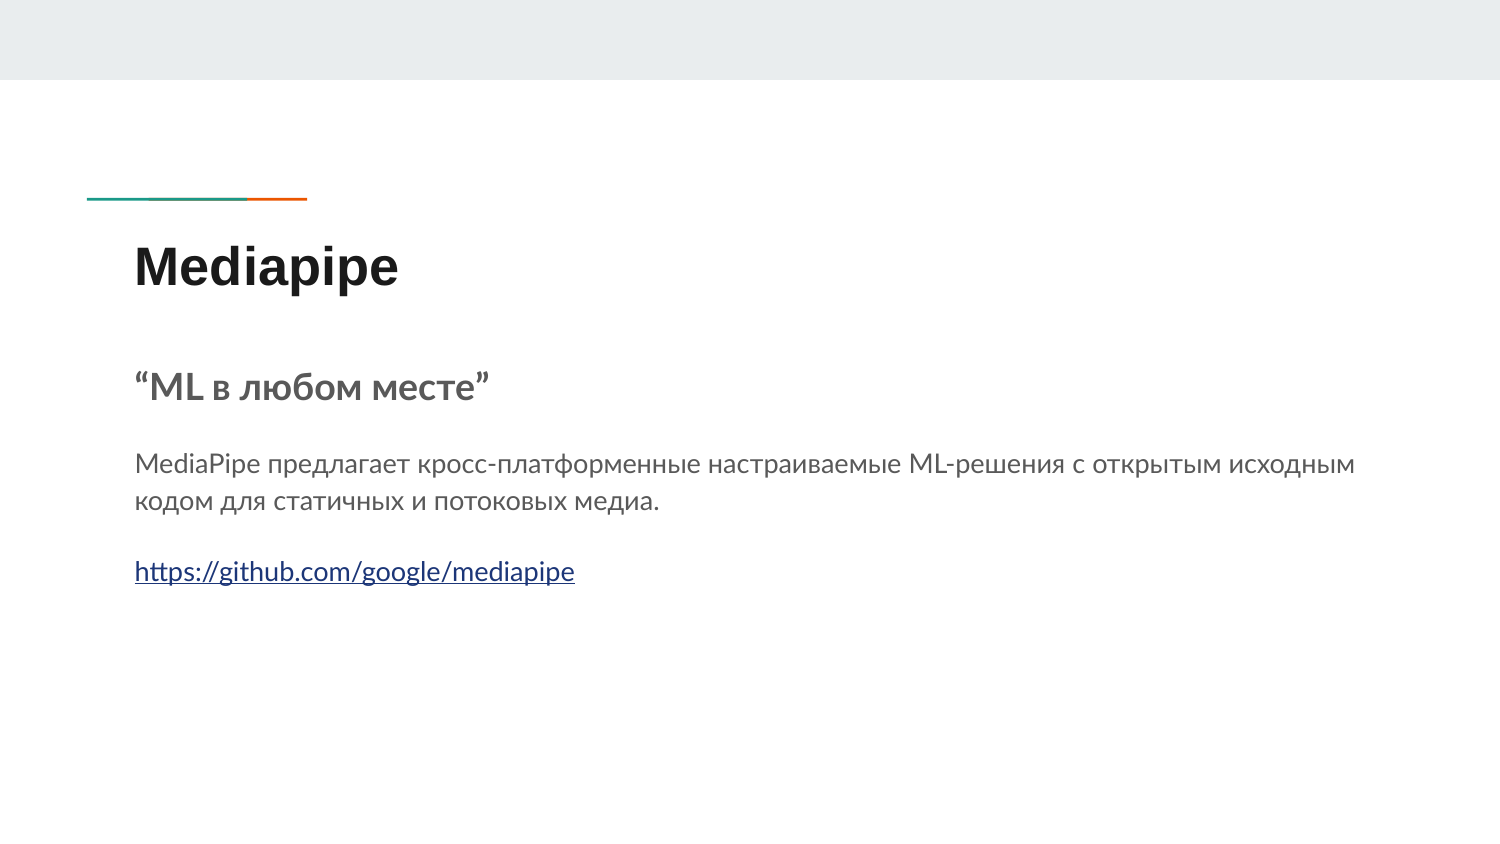

# Mediapipe
“ML в любом месте”
MediaPipe предлагает кросс-платформенные настраиваемые ML-решения с открытым исходным кодом для статичных и потоковых медиа.
https://github.com/google/mediapipe